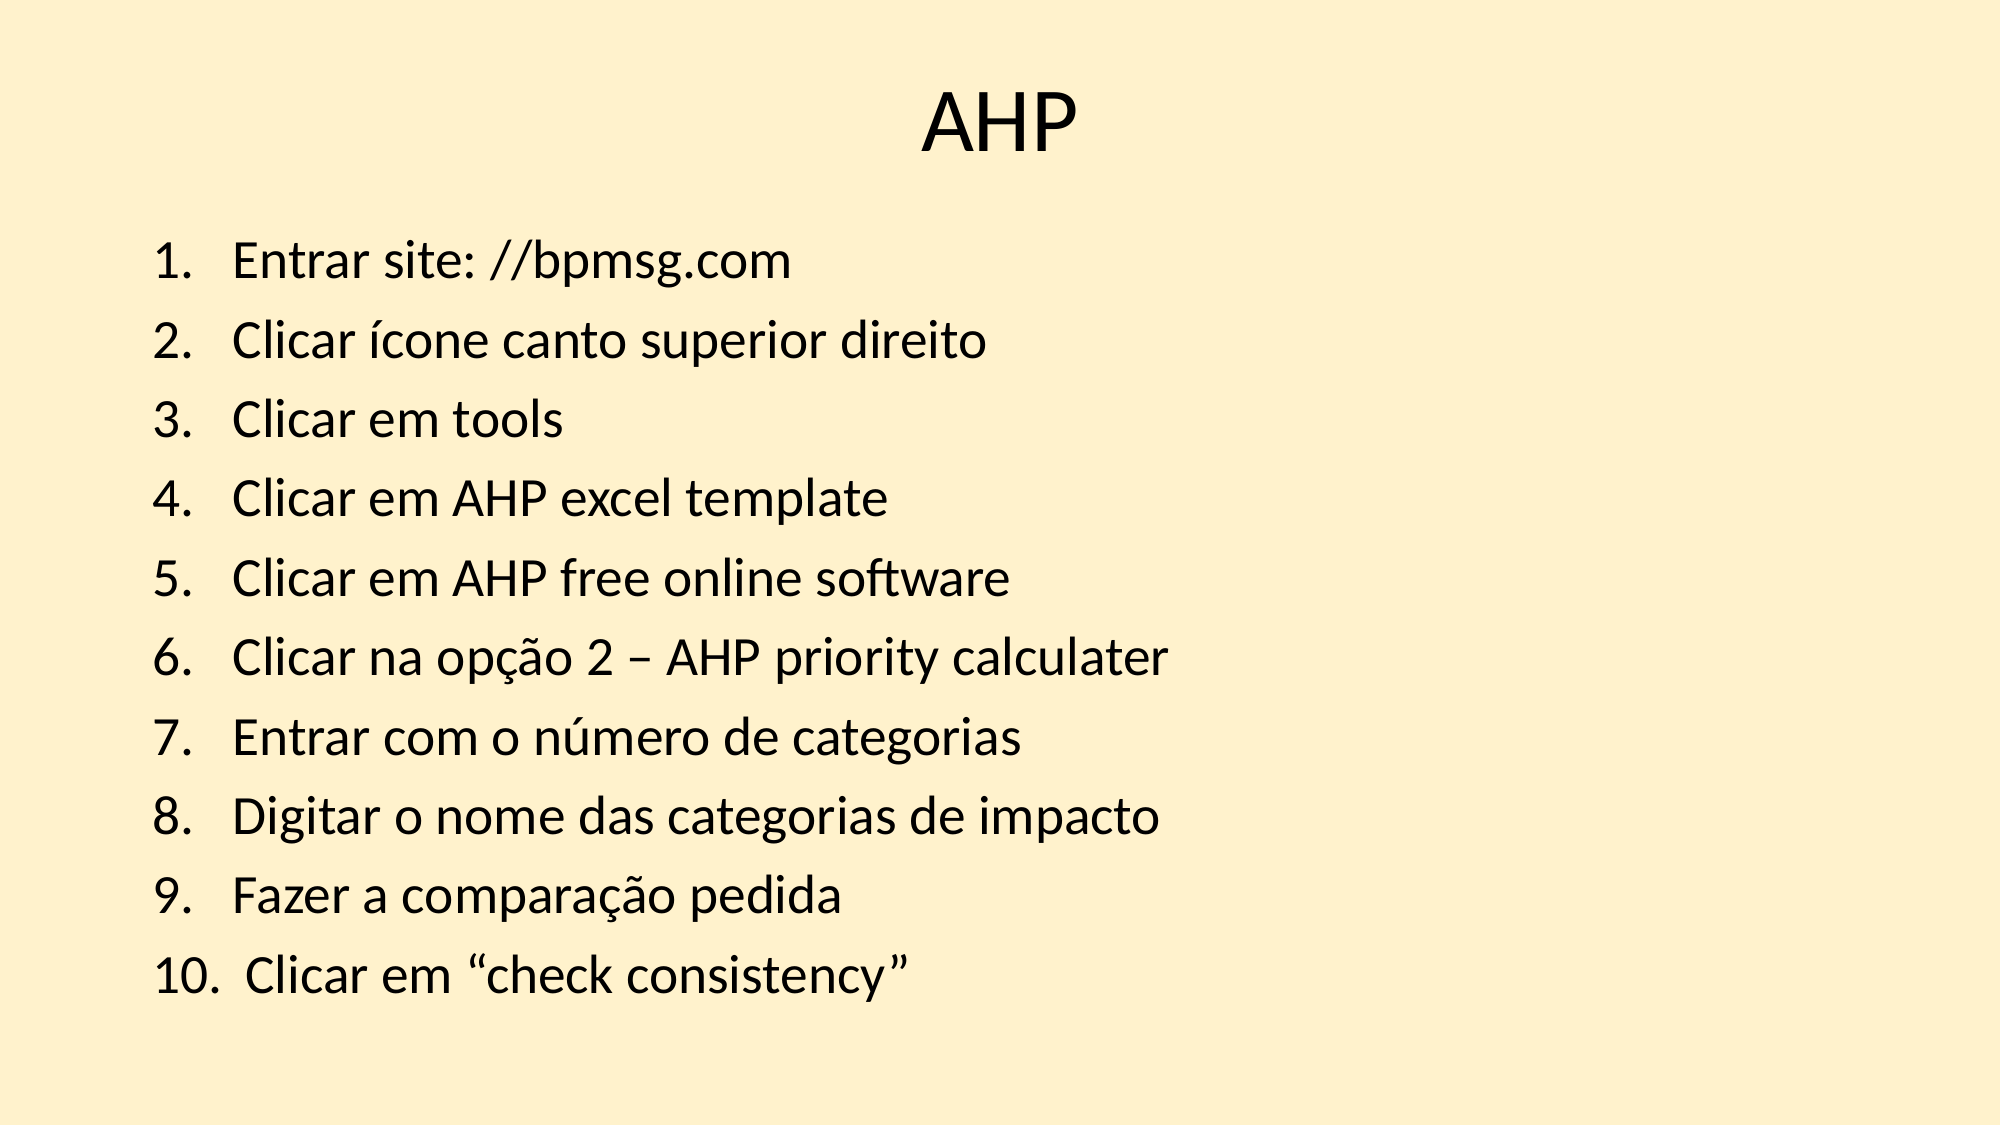

# AHP
Entrar site: //bpmsg.com
Clicar ícone canto superior direito
Clicar em tools
Clicar em AHP excel template
Clicar em AHP free online software
Clicar na opção 2 – AHP priority calculater
Entrar com o número de categorias
Digitar o nome das categorias de impacto
Fazer a comparação pedida
 Clicar em “check consistency”